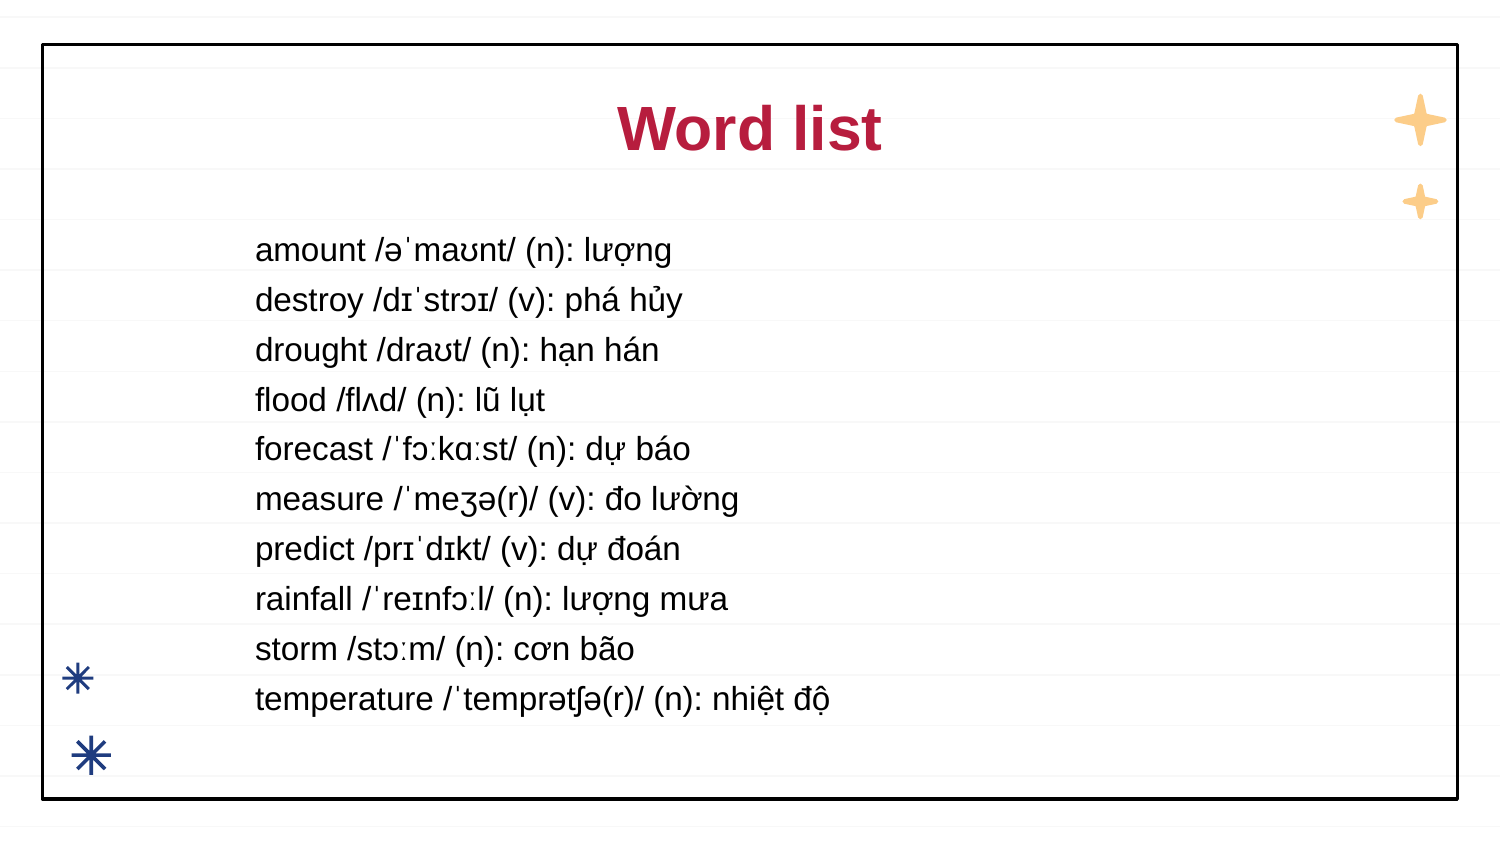

# Word list
amount /əˈmaʊnt/ (n): lượng
destroy /dɪˈstrɔɪ/ (v): phá hủy
drought /draʊt/ (n): hạn hán
flood /flʌd/ (n): lũ lụt
forecast /ˈfɔːkɑːst/ (n): dự báo
measure /ˈmeʒə(r)/ (v): đo lường
predict /prɪˈdɪkt/ (v): dự đoán
rainfall /ˈreɪnfɔːl/ (n): lượng mưa
storm /stɔːm/ (n): cơn bão
temperature /ˈtemprətʃə(r)/ (n): nhiệt độ